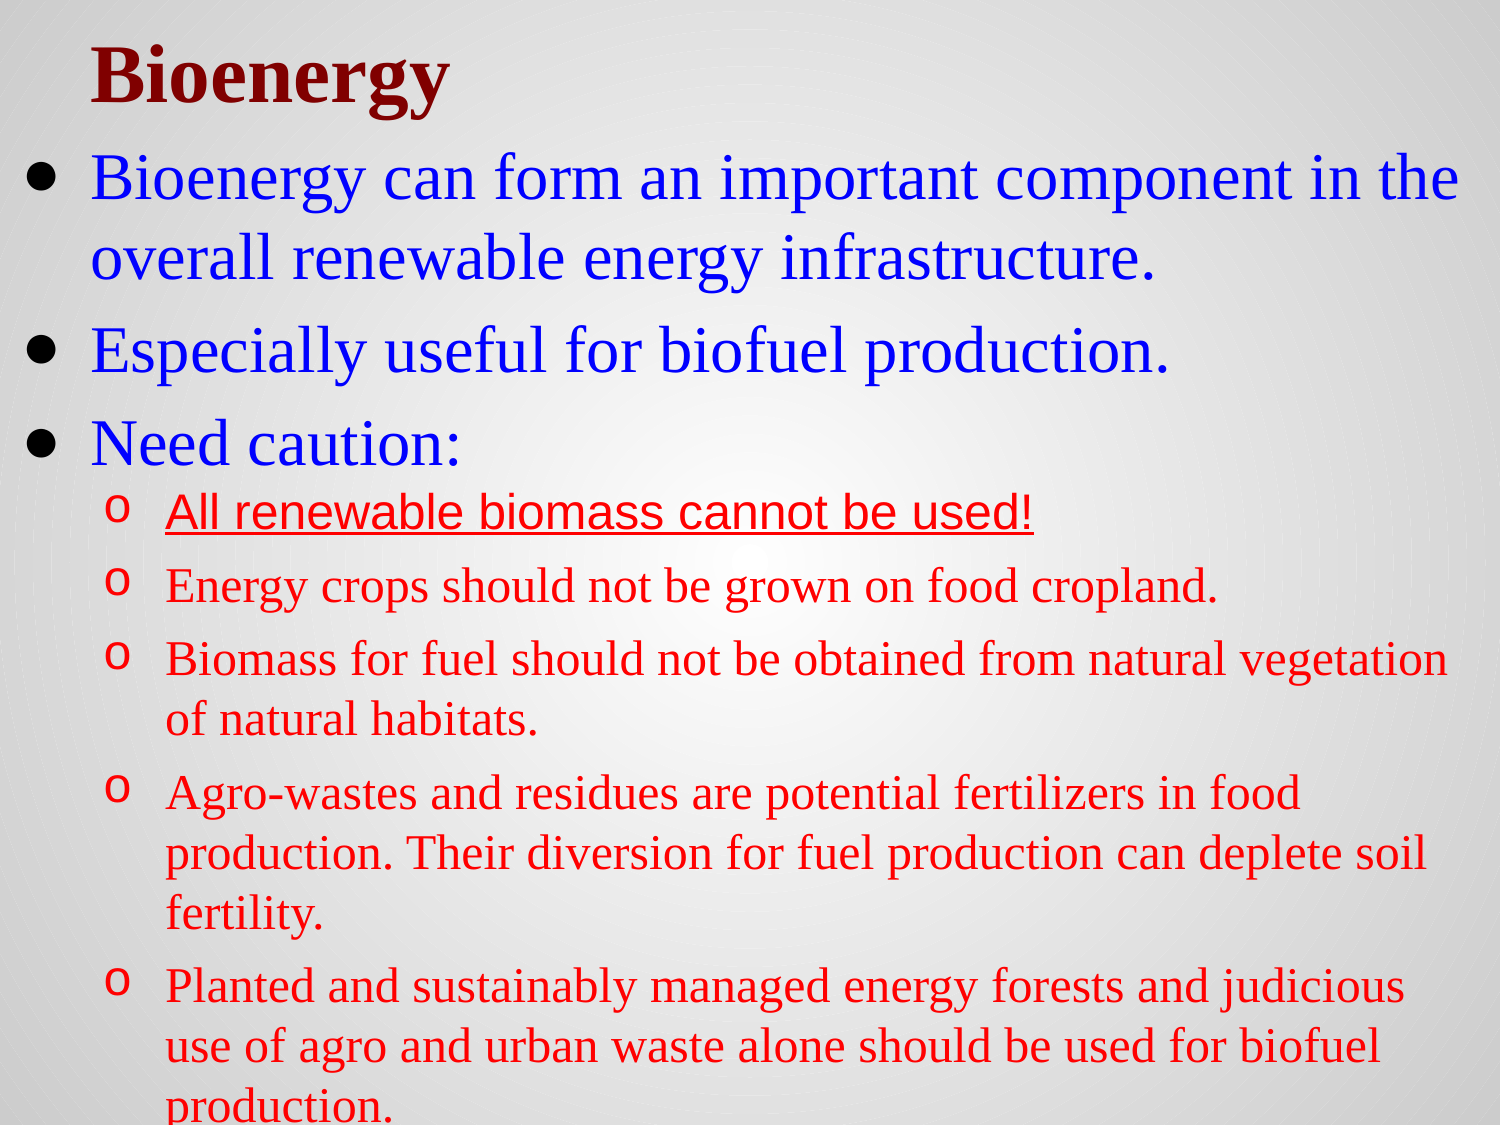

# Bioenergy
Bioenergy can form an important component in the overall renewable energy infrastructure.
Especially useful for biofuel production.
Need caution:
All renewable biomass cannot be used!
Energy crops should not be grown on food cropland.
Biomass for fuel should not be obtained from natural vegetation of natural habitats.
Agro-wastes and residues are potential fertilizers in food production. Their diversion for fuel production can deplete soil fertility.
Planted and sustainably managed energy forests and judicious use of agro and urban waste alone should be used for biofuel production.